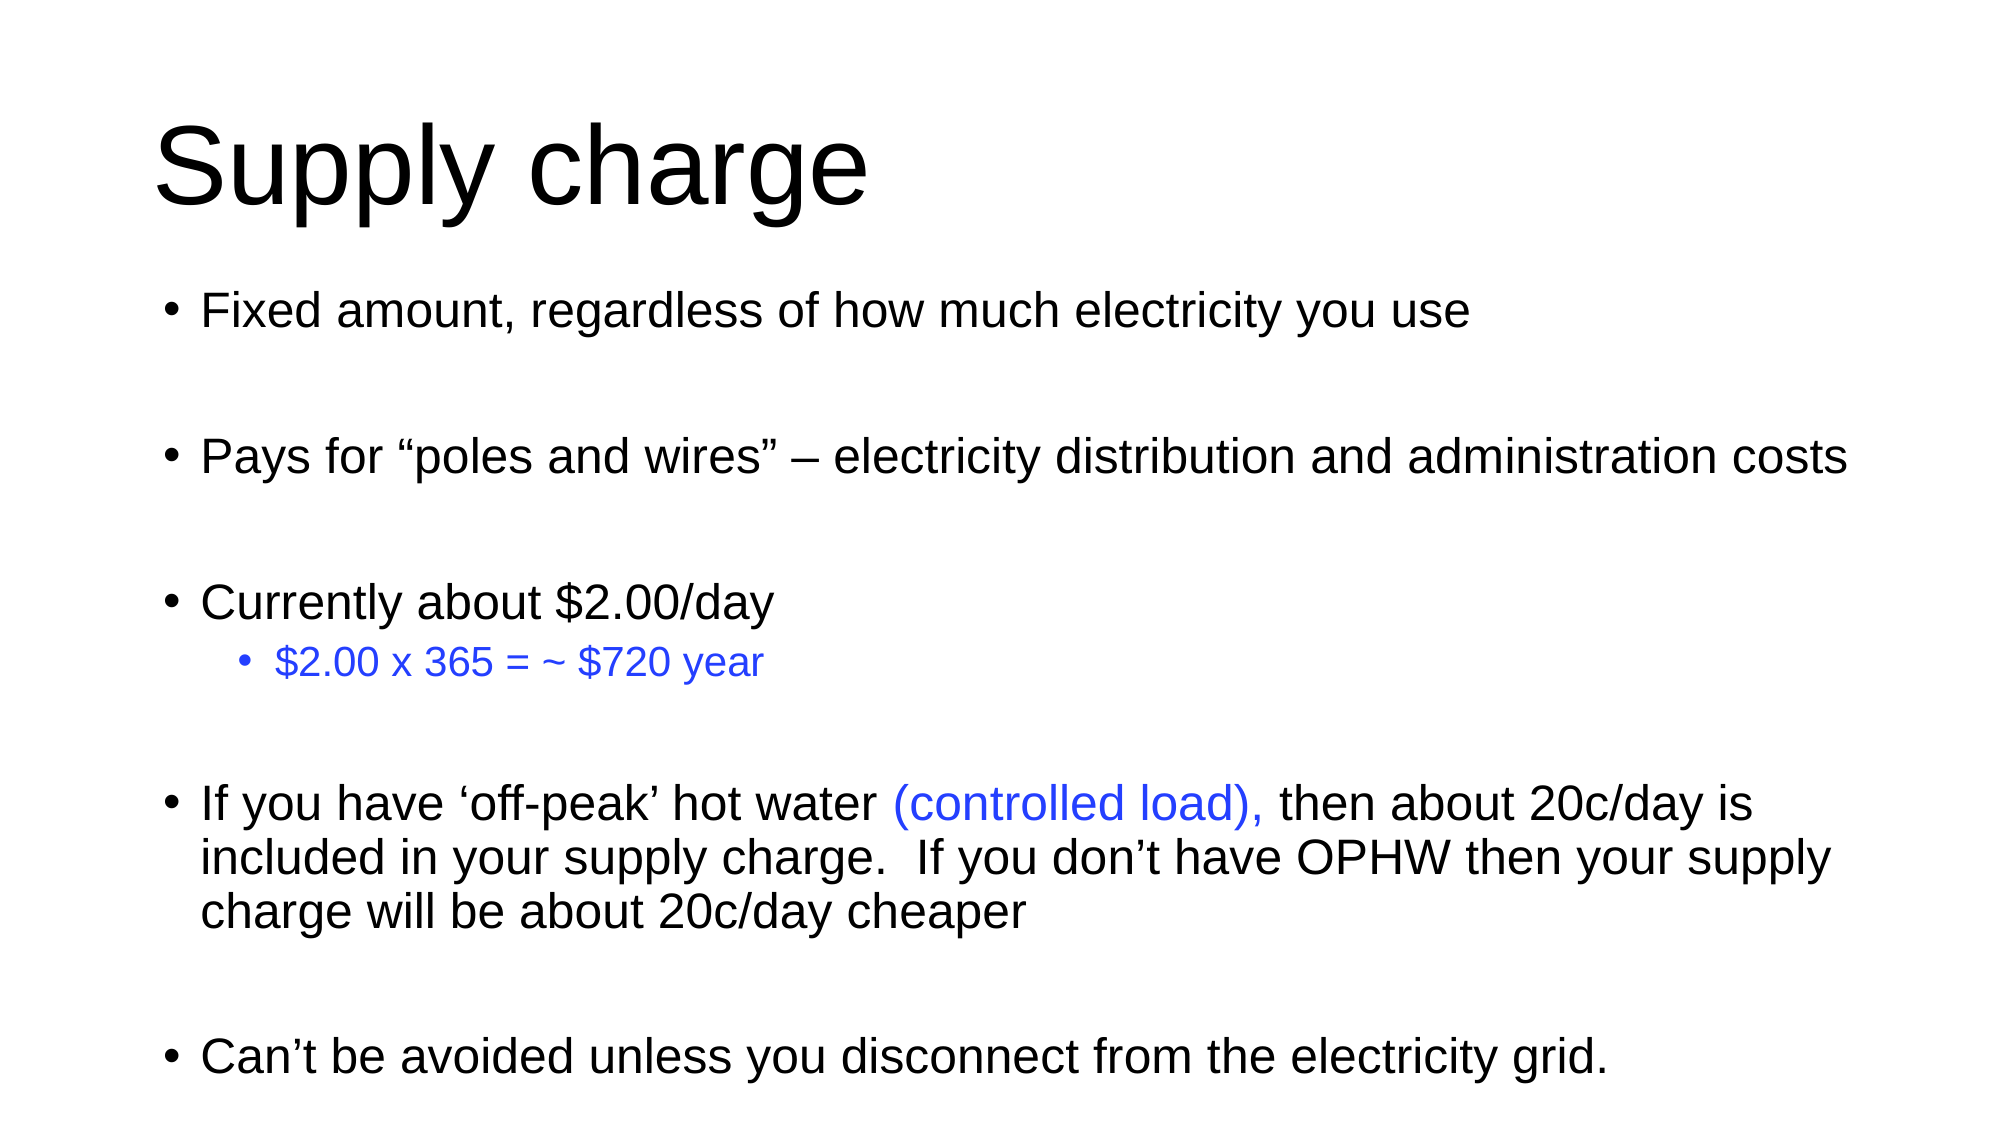

# Supply charge
Fixed amount, regardless of how much electricity you use

Pays for “poles and wires” – electricity distribution and administration costs

Currently about $2.00/day
$2.00 x 365 = ~ $720 year

If you have ‘off-peak’ hot water (controlled load), then about 20c/day is included in your supply charge.  If you don’t have OPHW then your supply charge will be about 20c/day cheaper

Can’t be avoided unless you disconnect from the electricity grid.